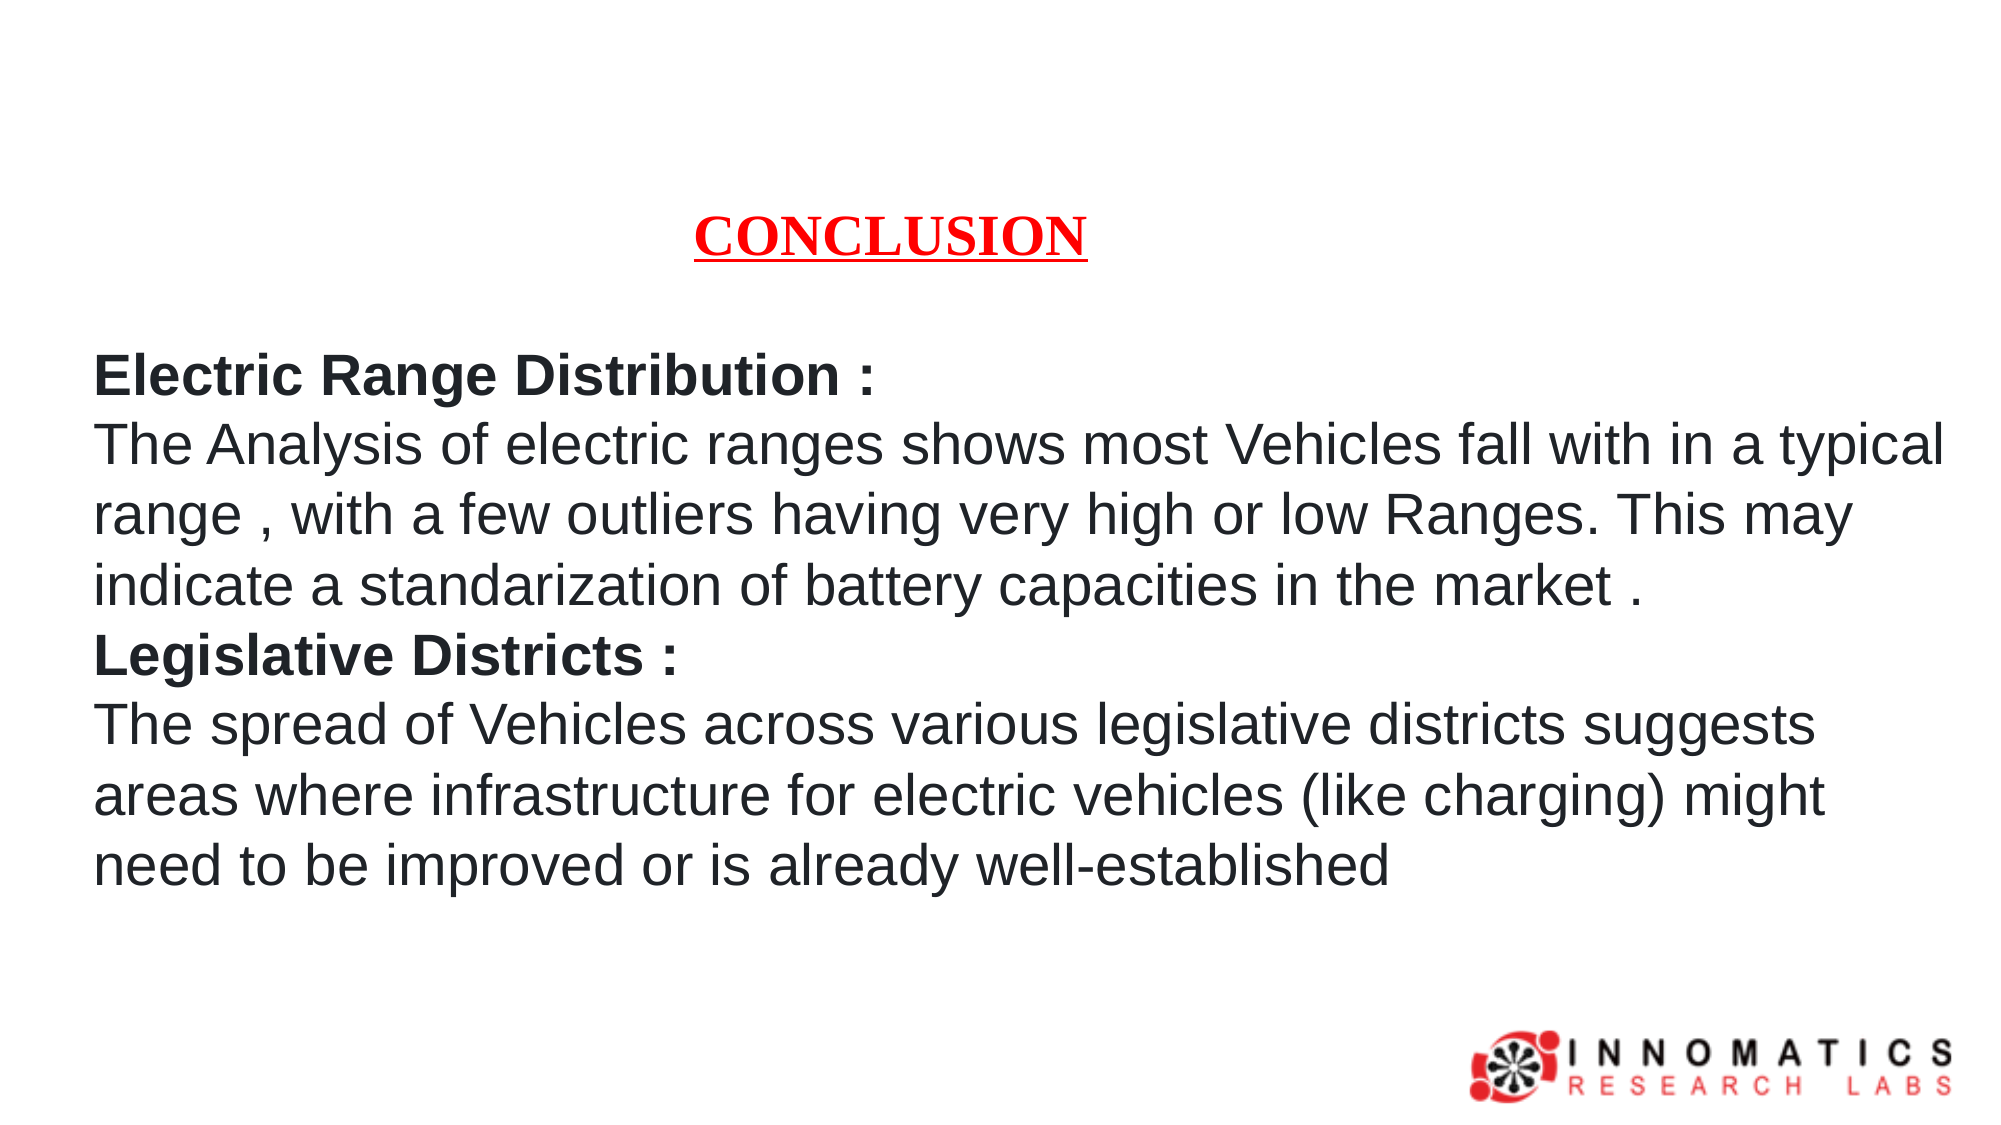

CONCLUSION

Electric Range Distribution :
The Analysis of electric ranges shows most Vehicles fall with in a typical range , with a few outliers having very high or low Ranges. This may indicate a standarization of battery capacities in the market .
Legislative Districts :
The spread of Vehicles across various legislative districts suggests areas where infrastructure for electric vehicles (like charging) might need to be improved or is already well-established